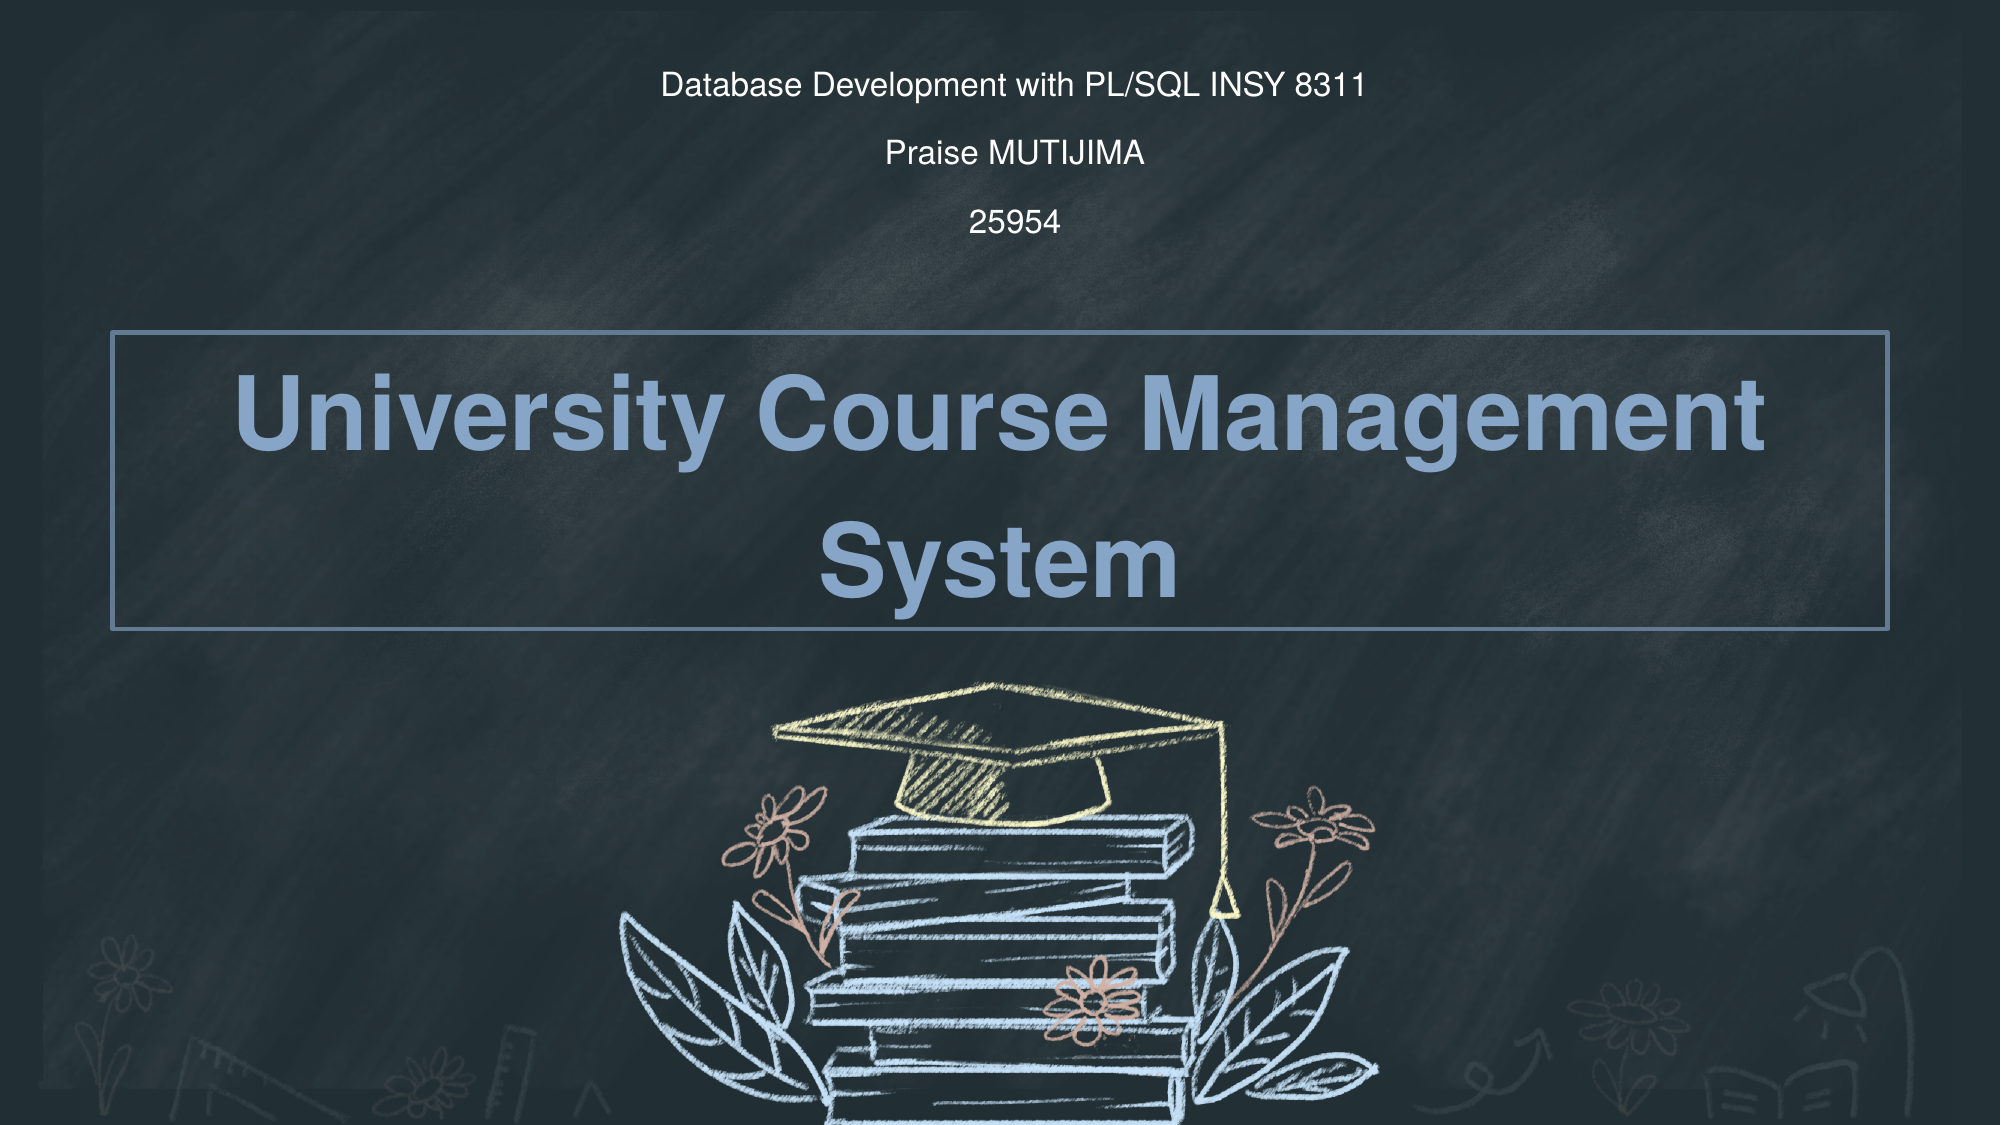

Database Development with PL/SQL INSY 8311
Praise MUTIJIMA
25954

# University Course Management System